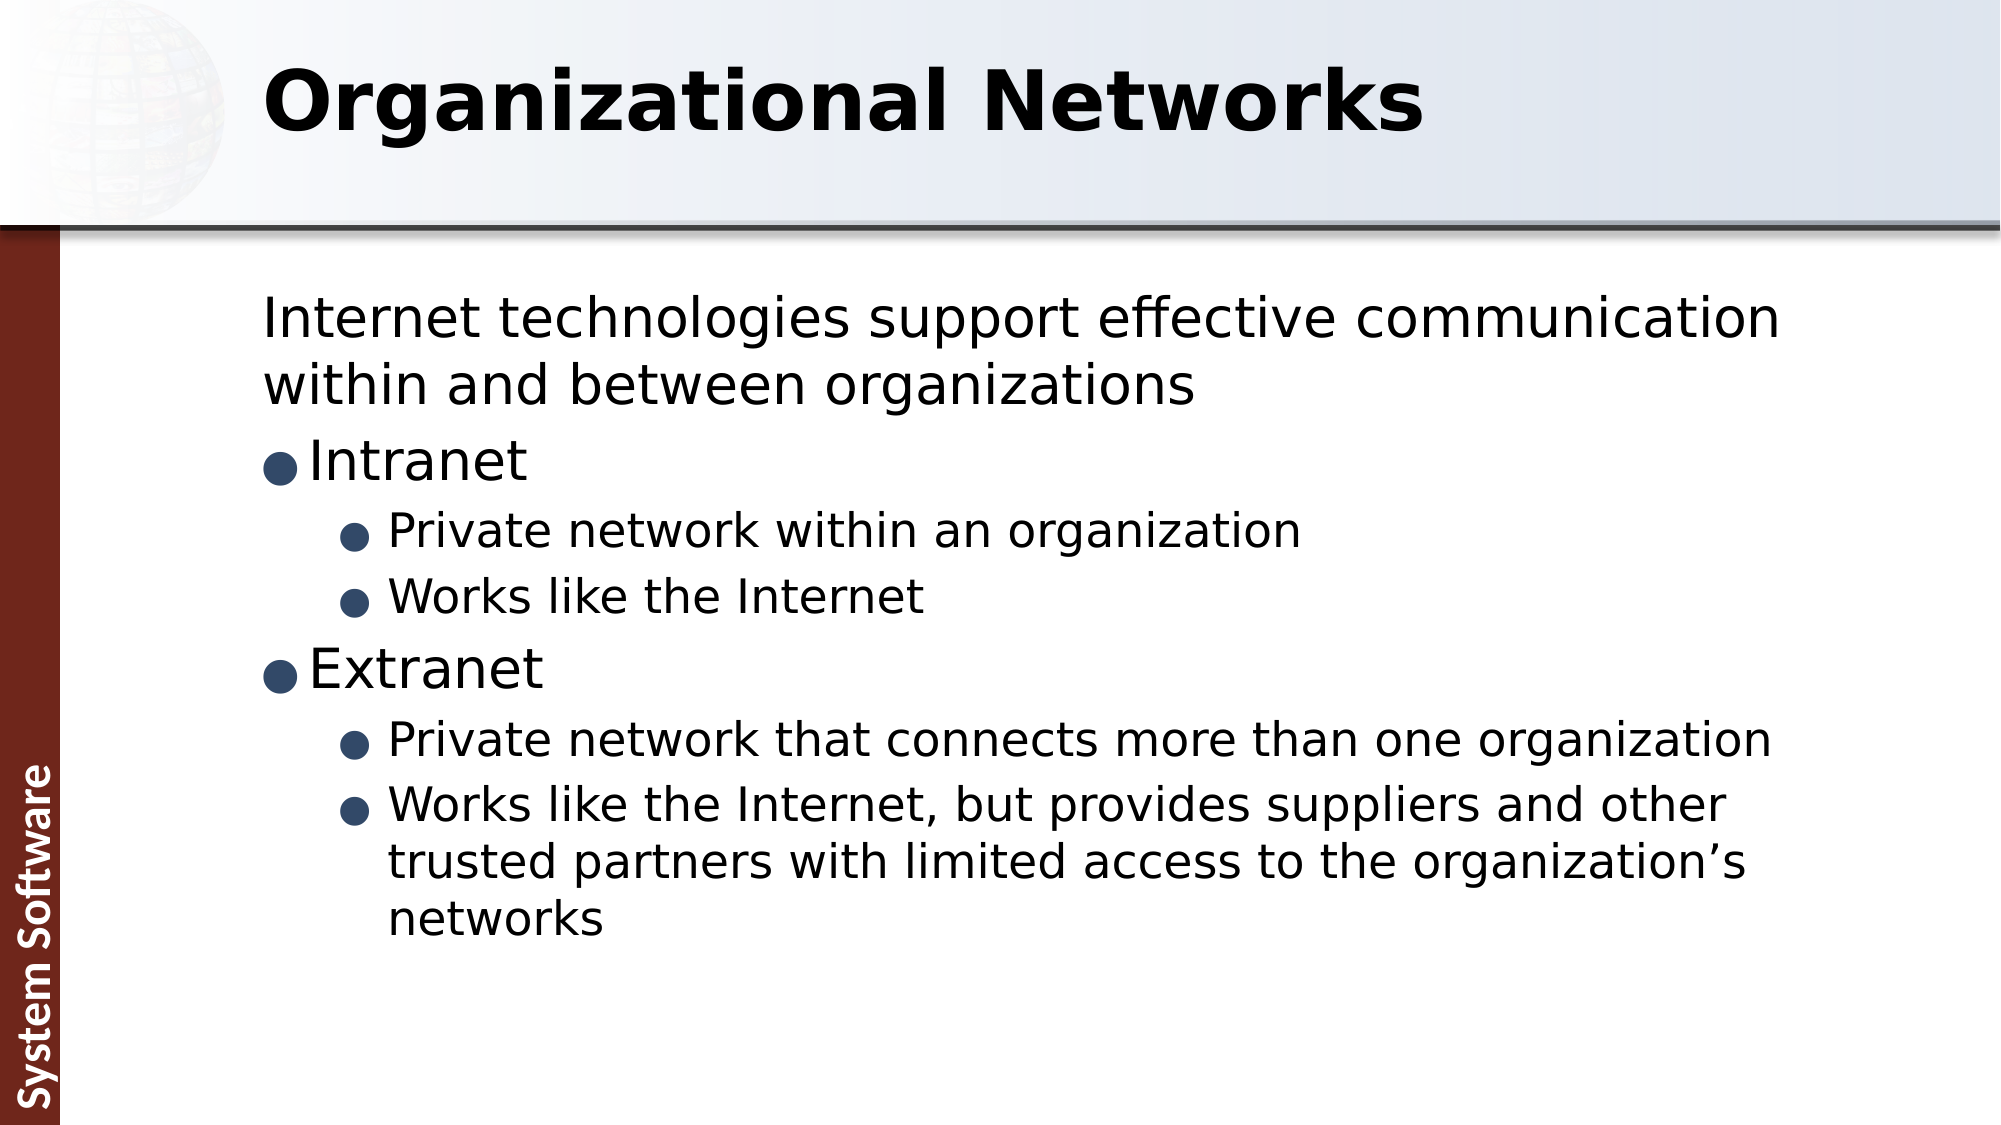

# Organizational Networks
Internet technologies support effective communication within and between organizations
Intranet
Private network within an organization
Works like the Internet
Extranet
Private network that connects more than one organization
Works like the Internet, but provides suppliers and other trusted partners with limited access to the organization’s networks